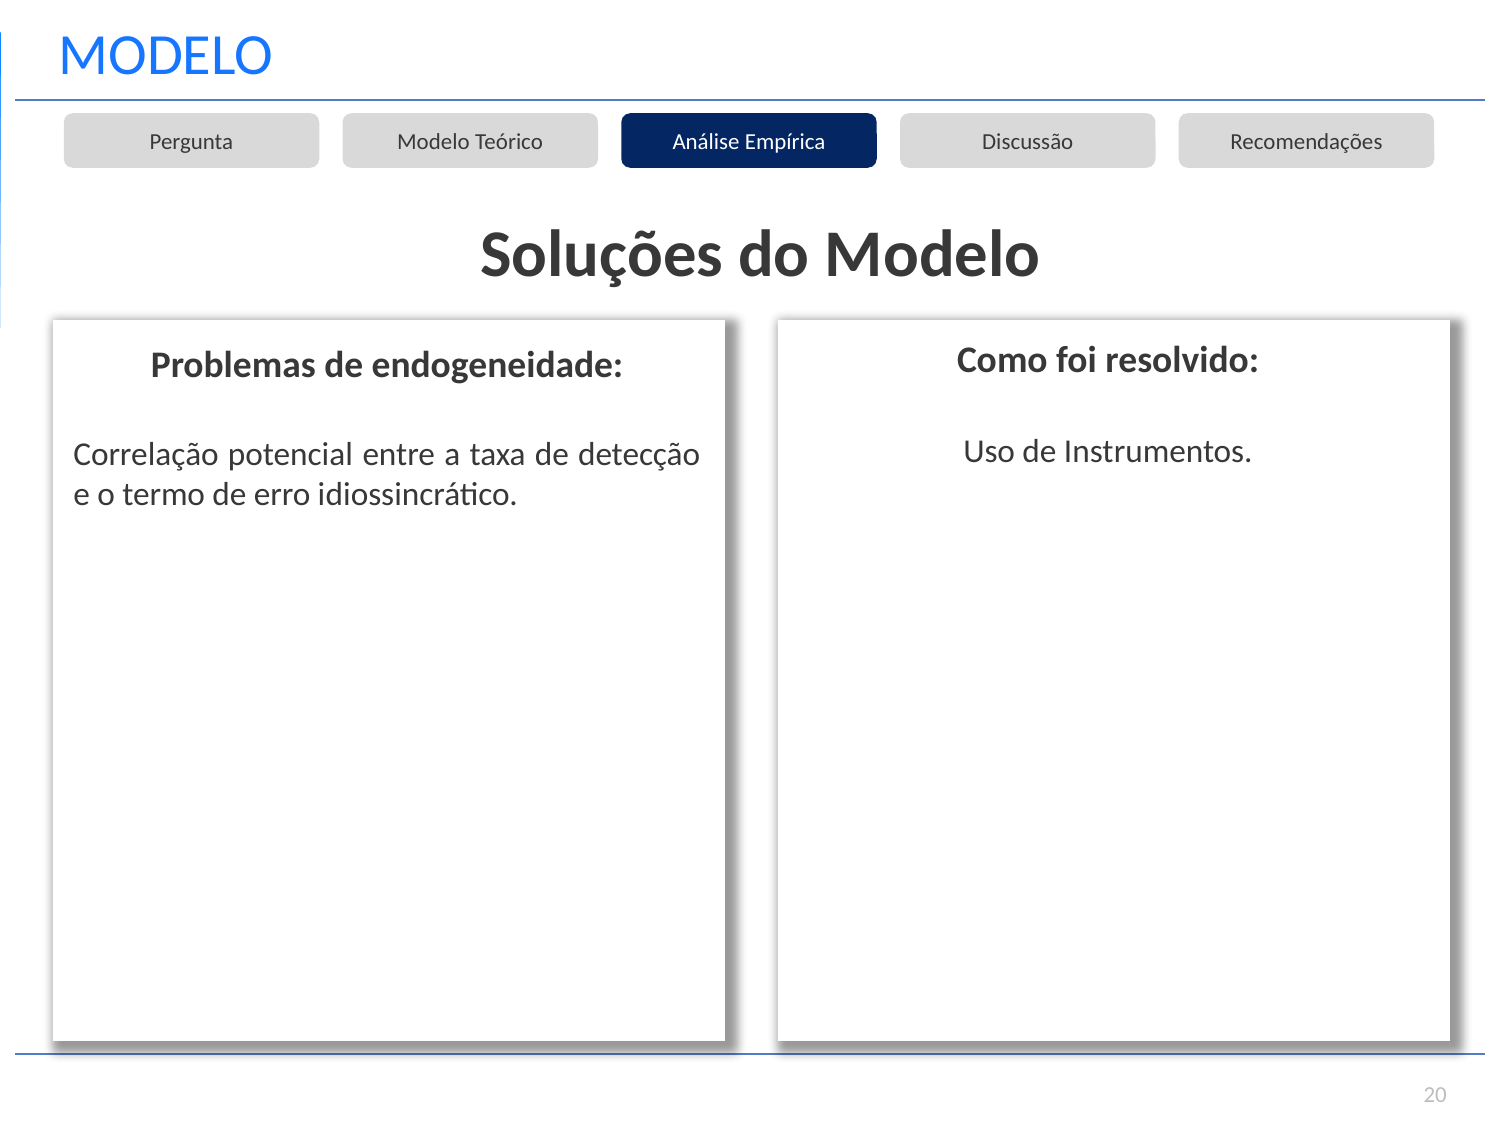

# MODELO

Pergunta
Modelo Teórico
Discussão
Recomendações
Análise Empírica
Soluções do Modelo

Como foi resolvido:

Uso de Instrumentos.

Problemas de endogeneidade:

Correlação potencial entre a taxa de detecção e o termo de erro idiossincrático.

20